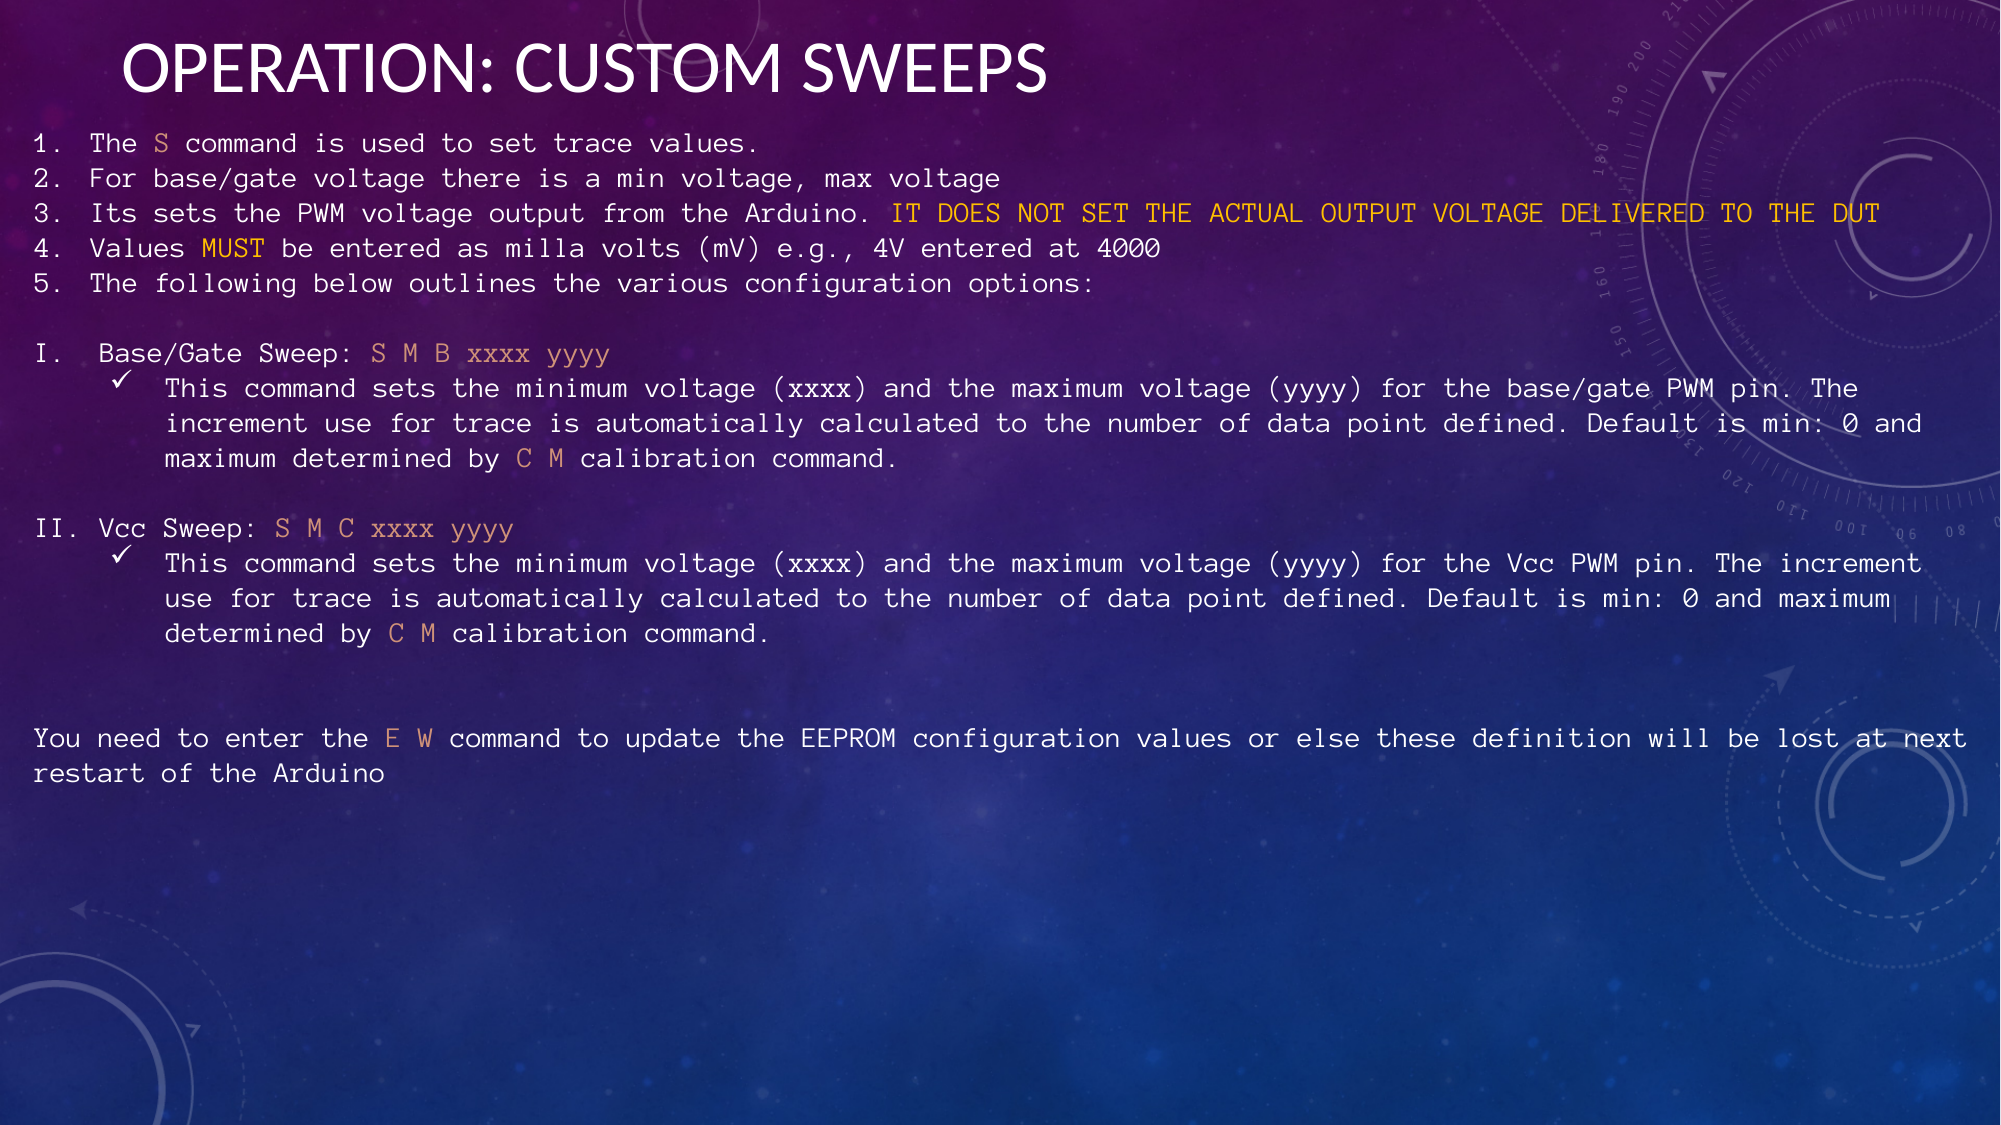

# Operation: custom sweeps
The S command is used to set trace values.
For base/gate voltage there is a min voltage, max voltage
Its sets the PWM voltage output from the Arduino. IT DOES NOT SET THE ACTUAL OUTPUT VOLTAGE DELIVERED TO THE DUT
Values MUST be entered as milla volts (mV) e.g., 4V entered at 4000
The following below outlines the various configuration options:

Base/Gate Sweep: S M B xxxx yyyy
This command sets the minimum voltage (xxxx) and the maximum voltage (yyyy) for the base/gate PWM pin. The increment use for trace is automatically calculated to the number of data point defined. Default is min: 0 and maximum determined by C M calibration command.

Vcc Sweep: S M C xxxx yyyy
This command sets the minimum voltage (xxxx) and the maximum voltage (yyyy) for the Vcc PWM pin. The increment use for trace is automatically calculated to the number of data point defined. Default is min: 0 and maximum determined by C M calibration command.

You need to enter the E W command to update the EEPROM configuration values or else these definition will be lost at next restart of the Arduino